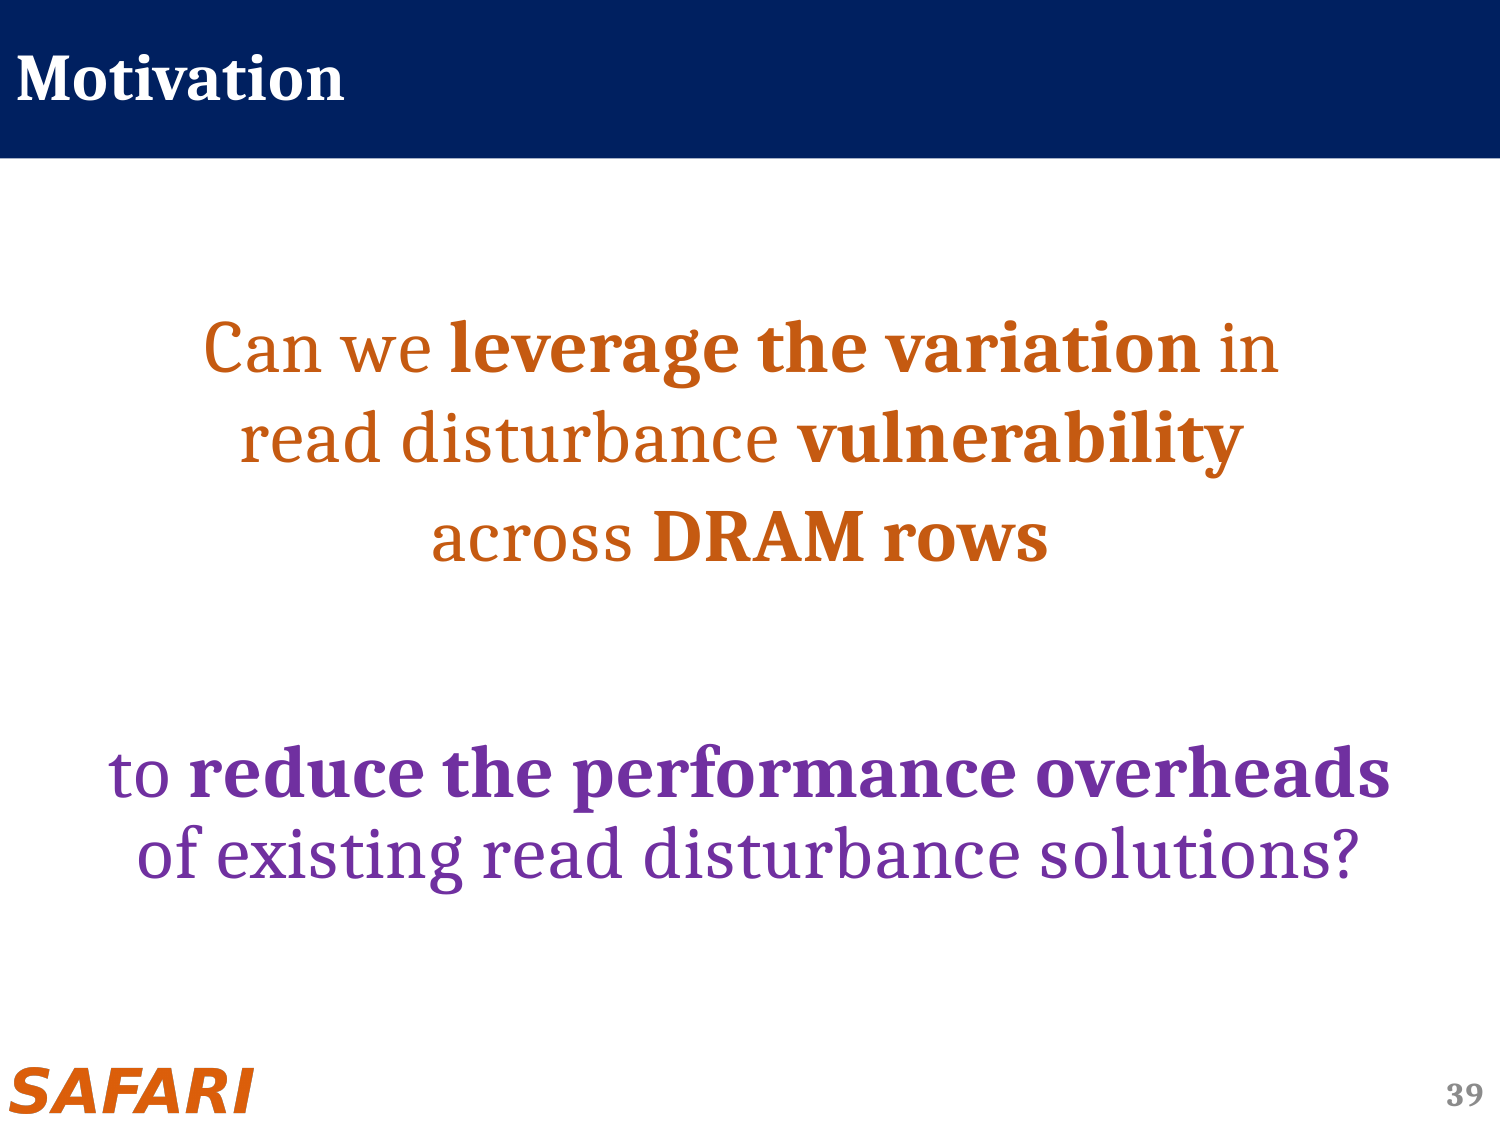

# Motivation
Can we leverage the variation in
read disturbance vulnerability
across DRAM rows

to reduce the performance overheads
of existing read disturbance solutions?
39